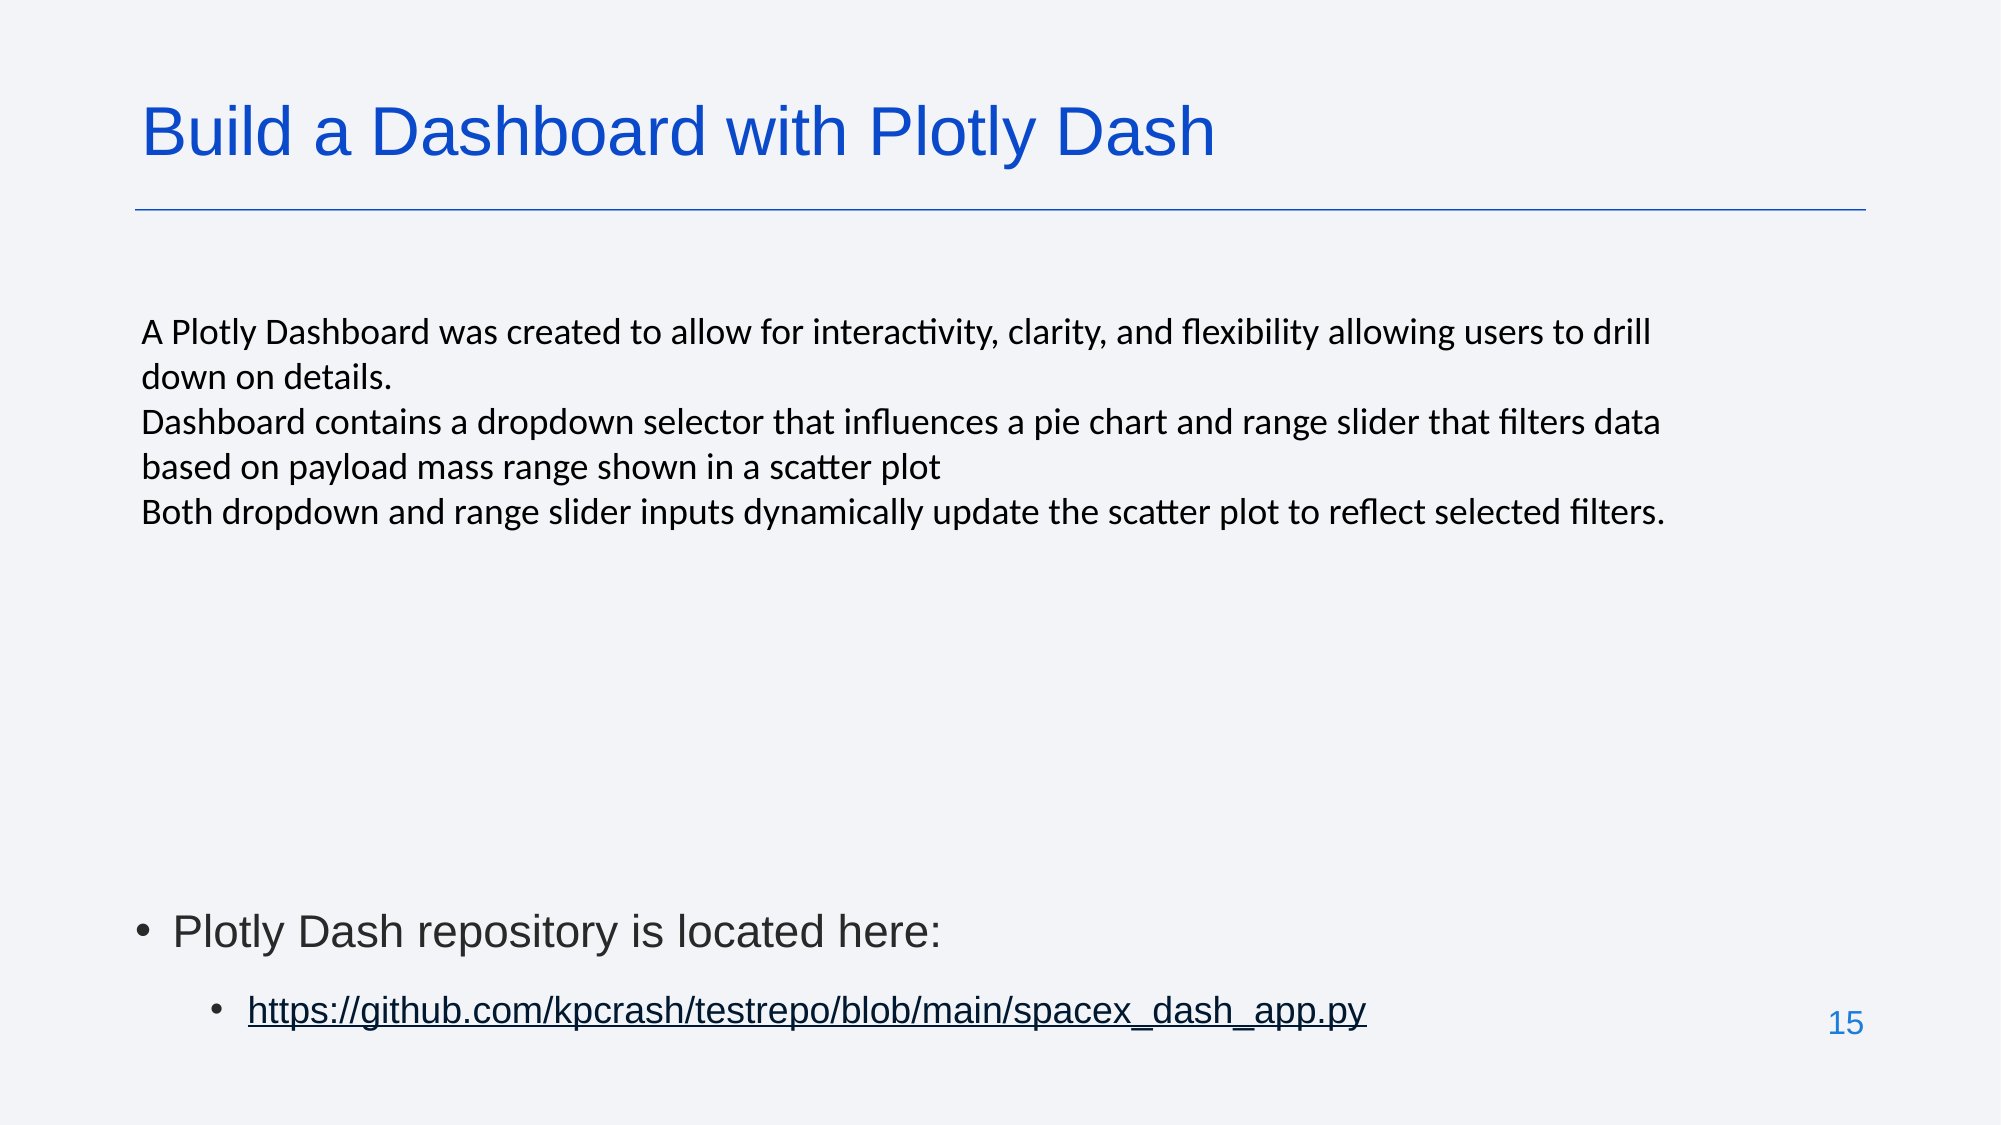

Build a Dashboard with Plotly Dash
A Plotly Dashboard was created to allow for interactivity, clarity, and flexibility allowing users to drill down on details.
Dashboard contains a dropdown selector that influences a pie chart and range slider that filters data based on payload mass range shown in a scatter plot
Both dropdown and range slider inputs dynamically update the scatter plot to reflect selected filters.
Plotly Dash repository is located here:
https://github.com/kpcrash/testrepo/blob/main/spacex_dash_app.py

15